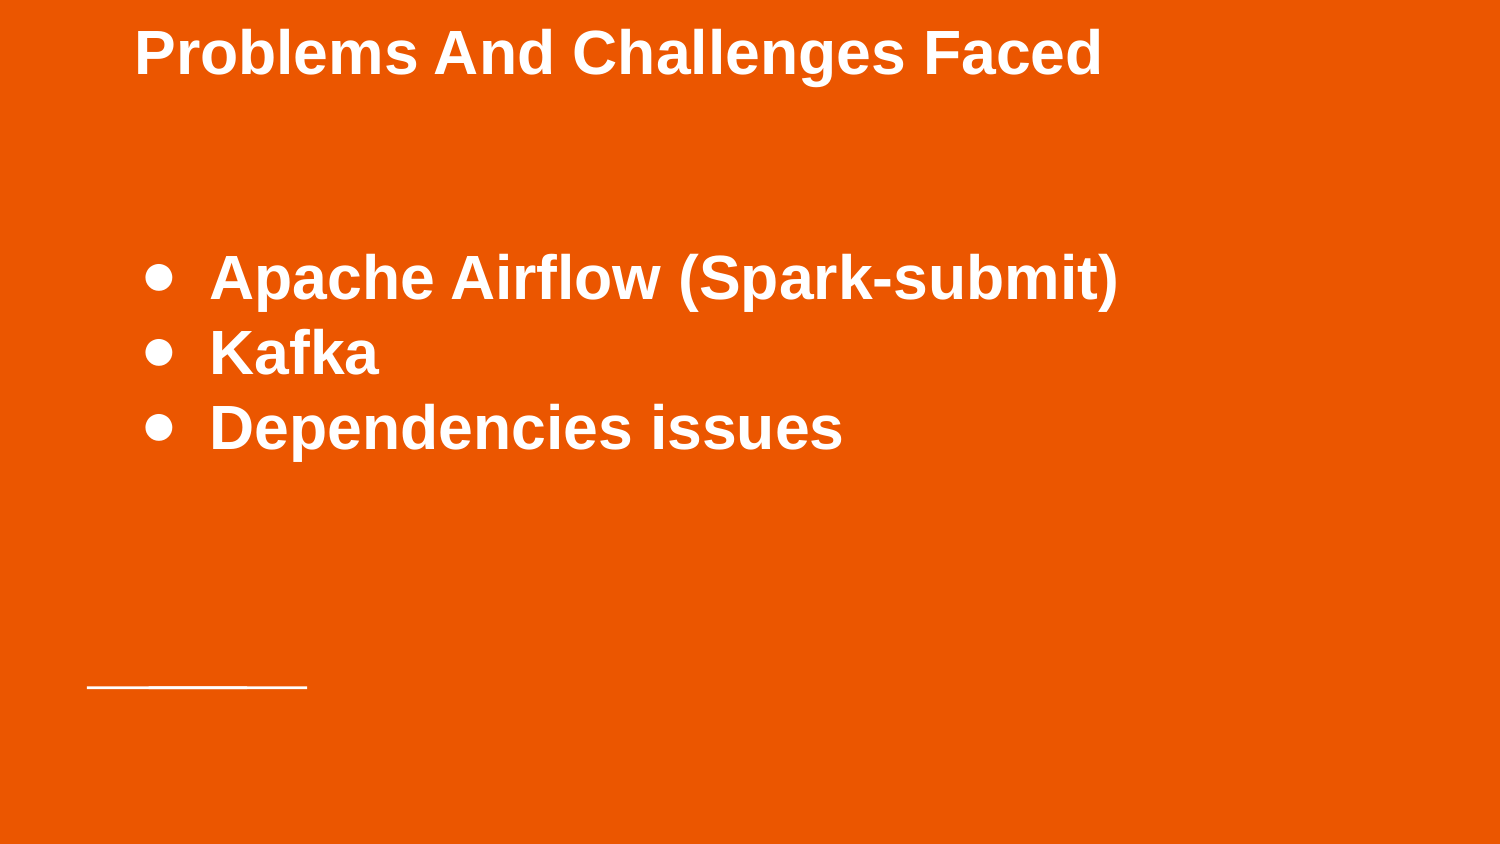

# Problems And Challenges Faced

Apache Airflow (Spark-submit)
Kafka
Dependencies issues